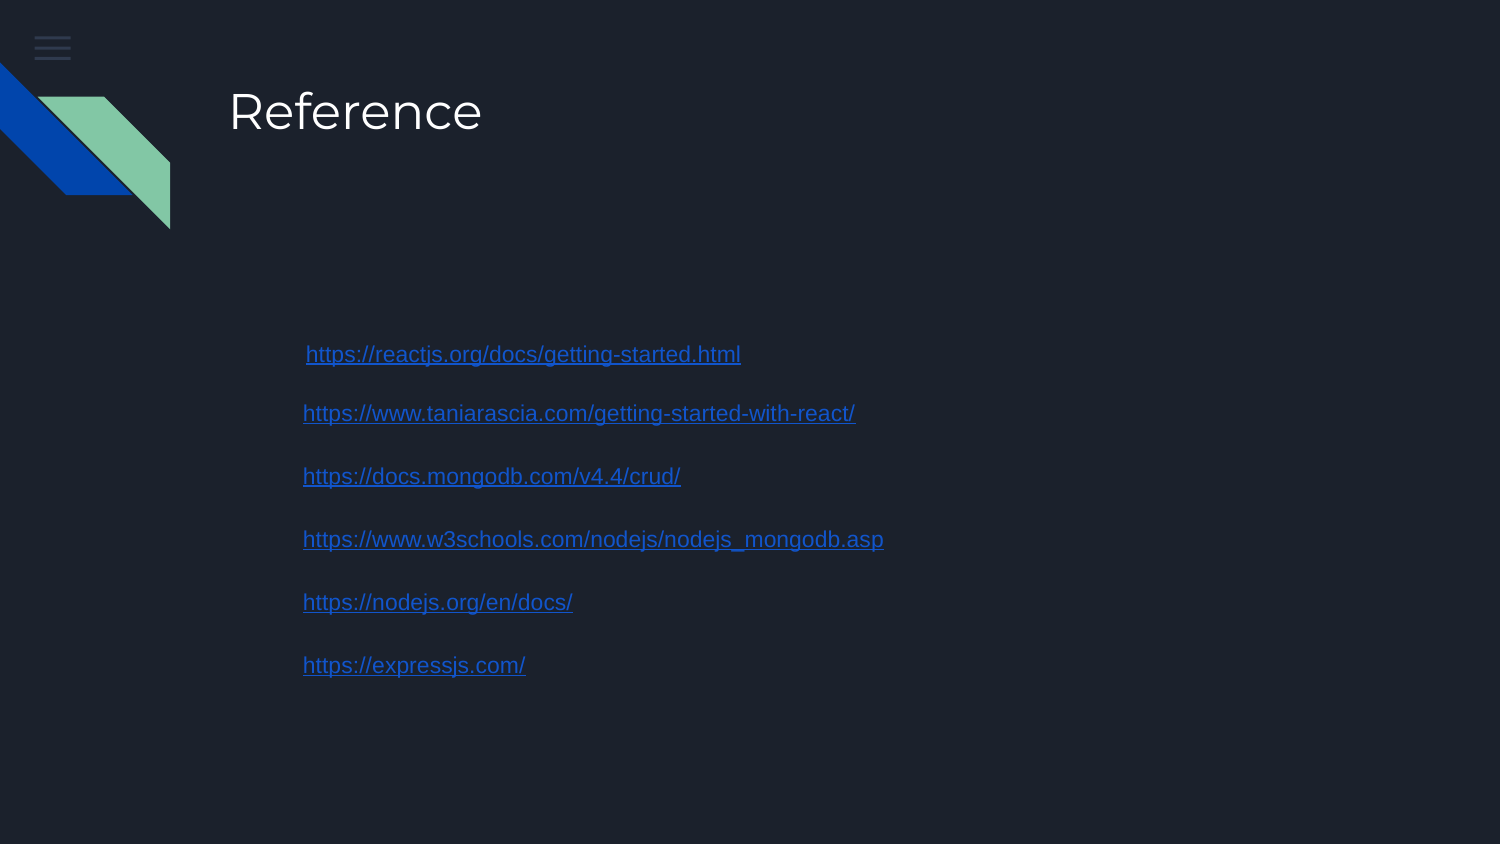

# Reference
            https://reactjs.org/docs/getting-started.html
https://www.taniarascia.com/getting-started-with-react/
https://docs.mongodb.com/v4.4/crud/
https://www.w3schools.com/nodejs/nodejs_mongodb.asp
https://nodejs.org/en/docs/

https://expressjs.com/